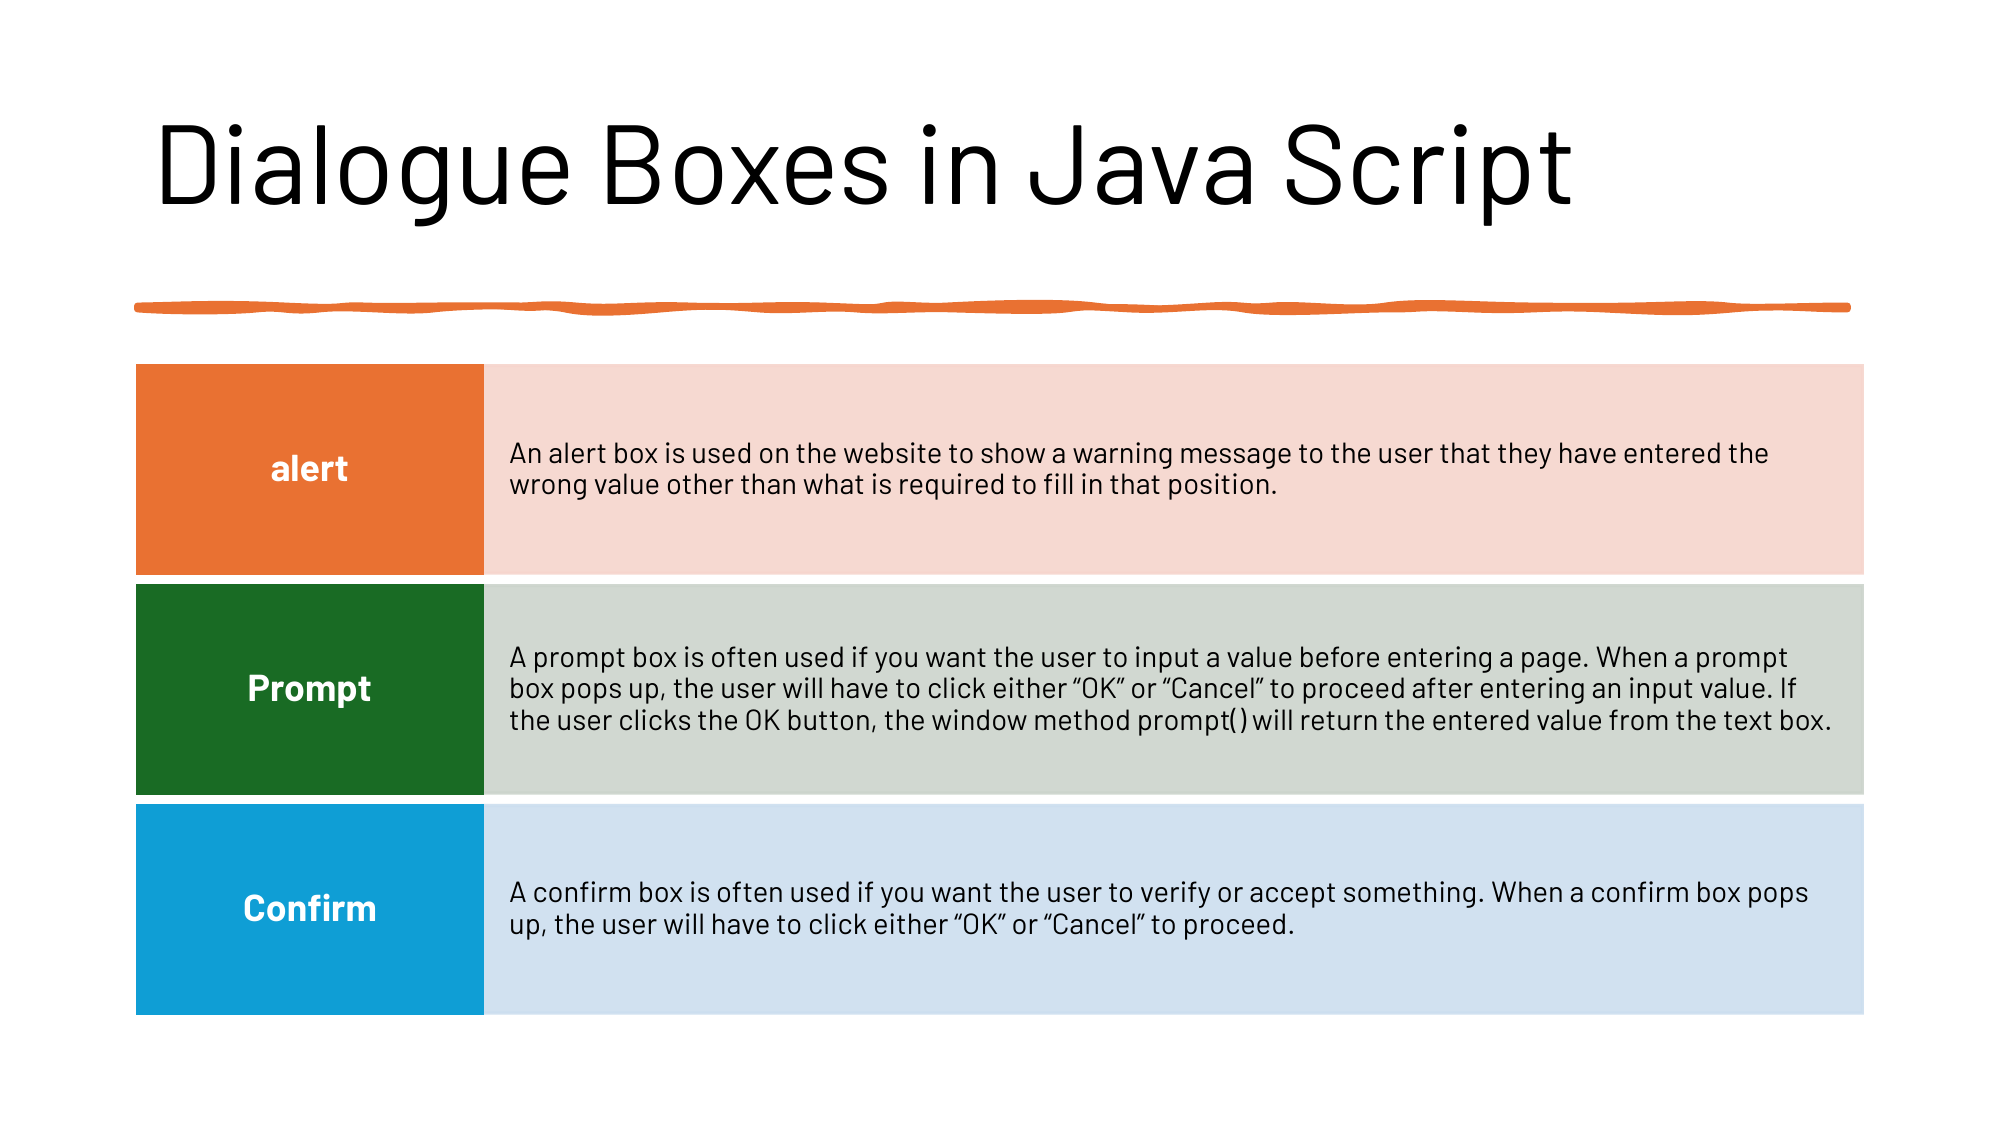

# Dialogue Boxes in Java Script

An alert box is used on the website to show a warning message to the user that they have entered the wrong value other than what is required to fill in that position.
alert
A prompt box is often used if you want the user to input a value before entering a page. When a prompt box pops up, the user will have to click either “OK” or “Cancel” to proceed after entering an input value. If the user clicks the OK button, the window method prompt() will return the entered value from the text box.
Prompt
A confirm box is often used if you want the user to verify or accept something. When a confirm box pops up, the user will have to click either “OK” or “Cancel” to proceed.
Confirm